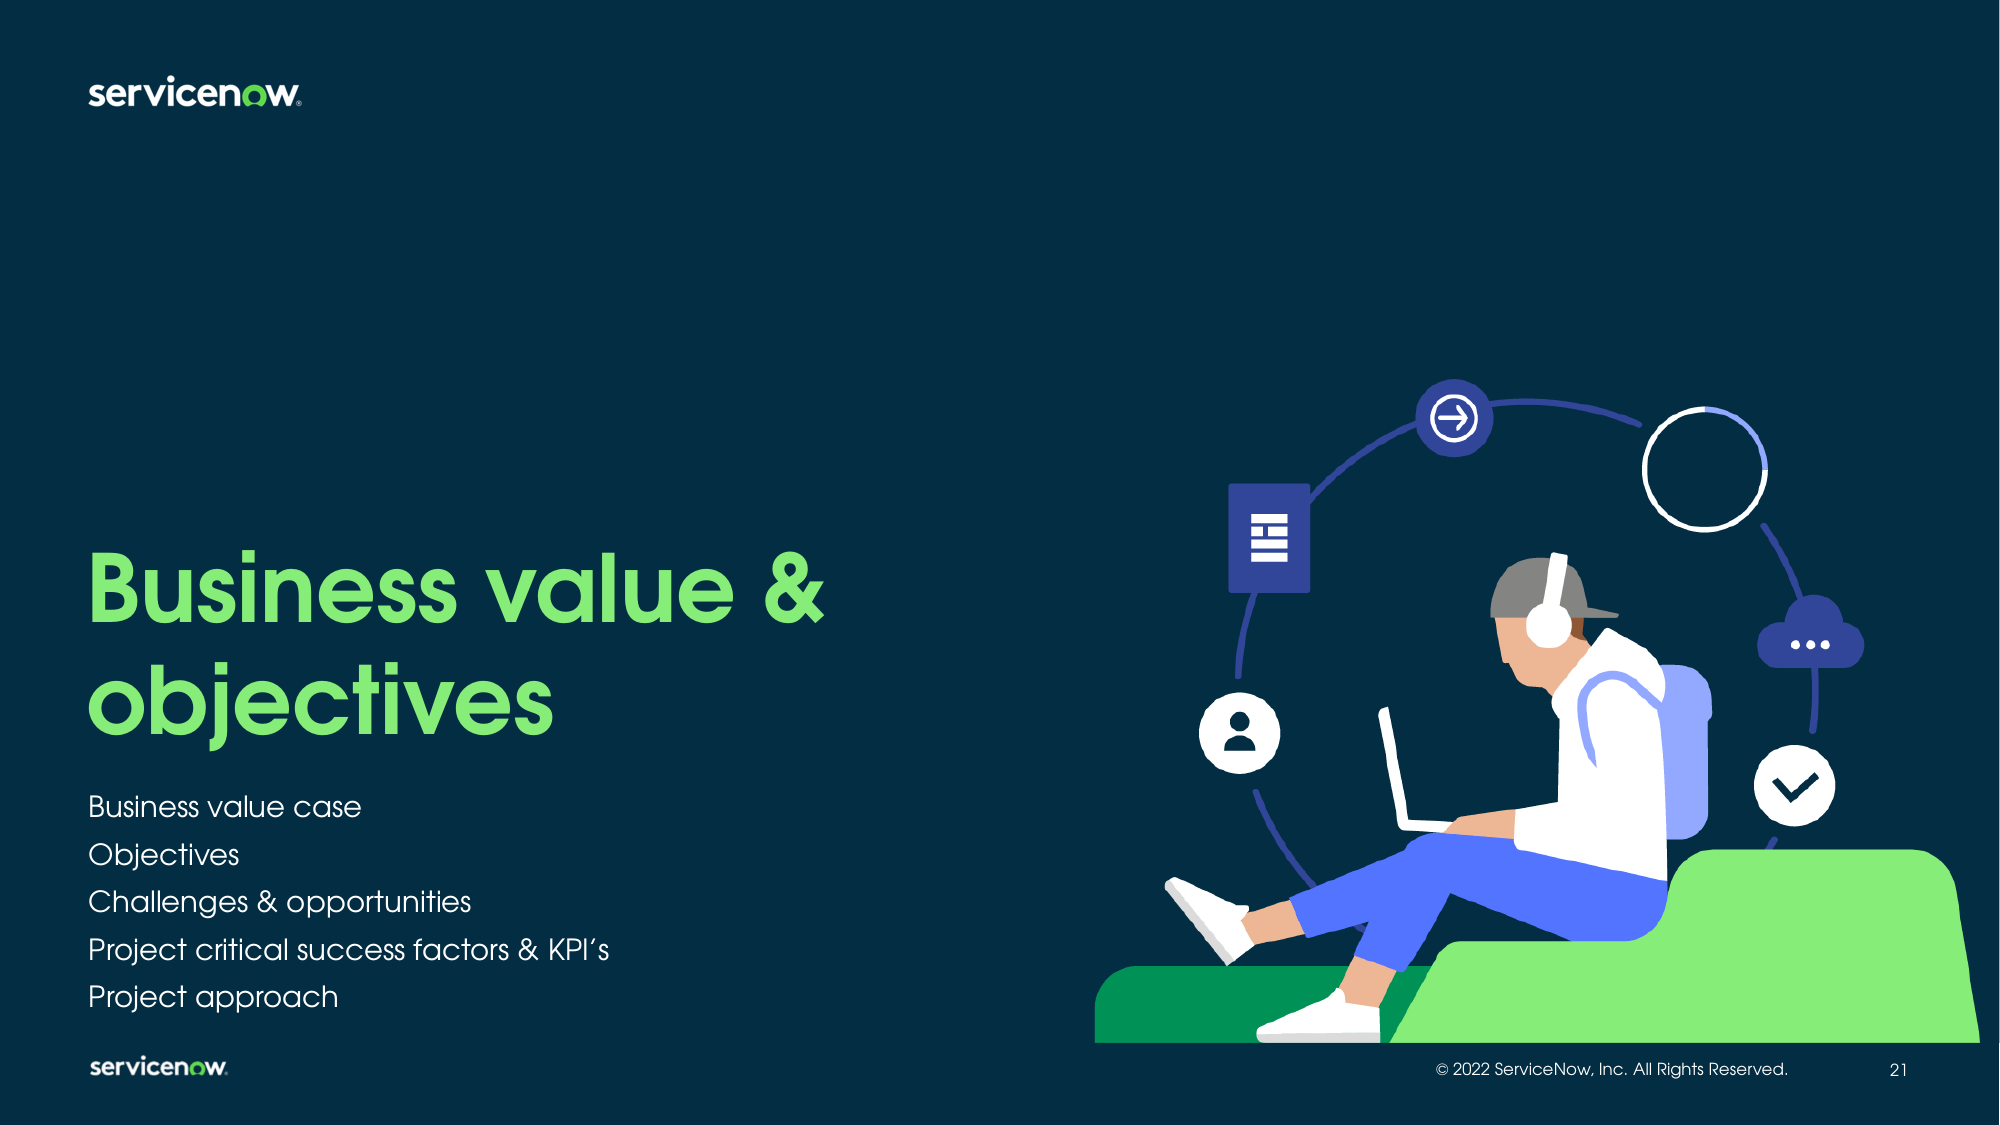

# Business value & objectives
Business value case
Objectives
Challenges & opportunities
Project critical success factors & KPI’s
Project approach